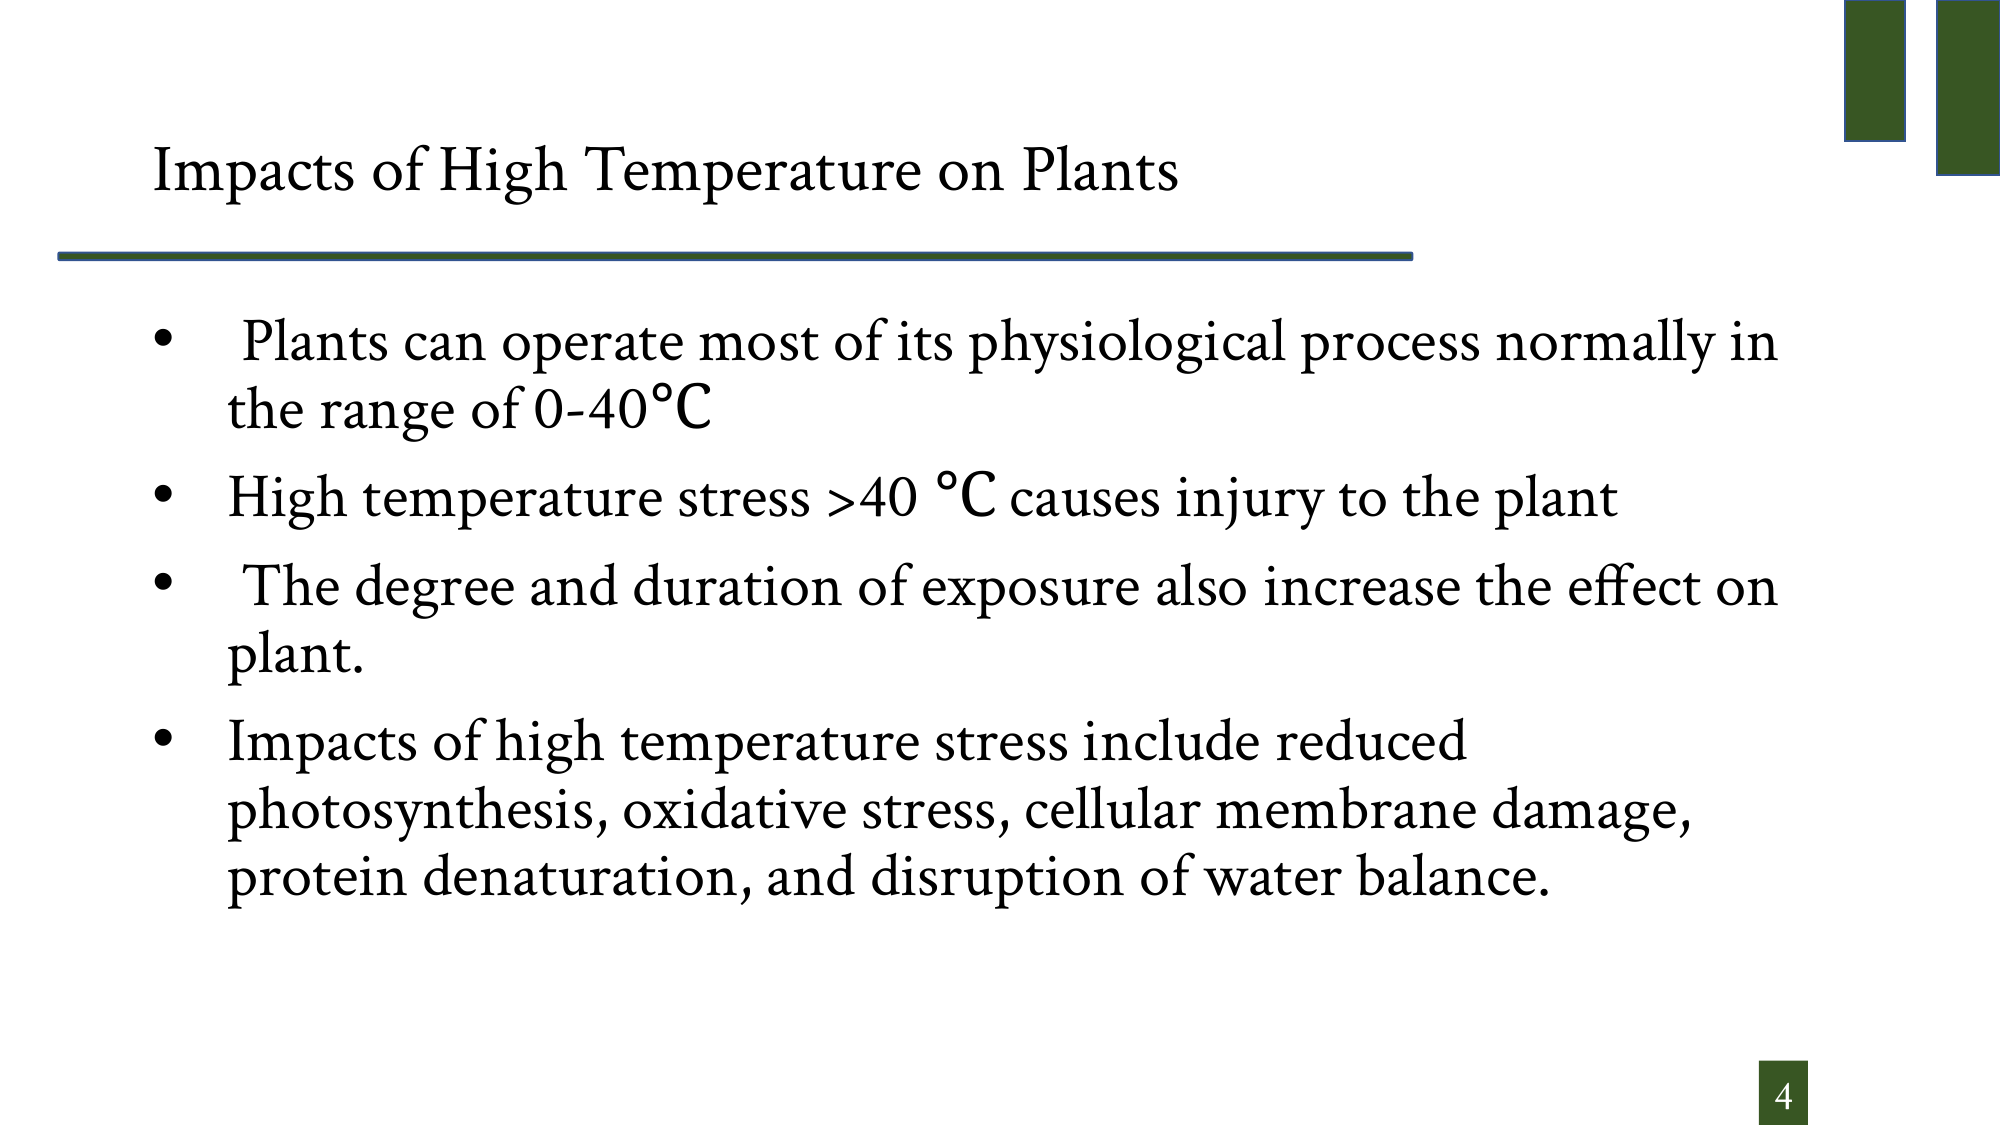

# Impacts of High Temperature on Plants

 Plants can operate most of its physiological process normally in the range of 0-40℃
High temperature stress >40 ℃ causes injury to the plant
 The degree and duration of exposure also increase the effect on plant.
Impacts of high temperature stress include reduced photosynthesis, oxidative stress, cellular membrane damage, protein denaturation, and disruption of water balance.

4